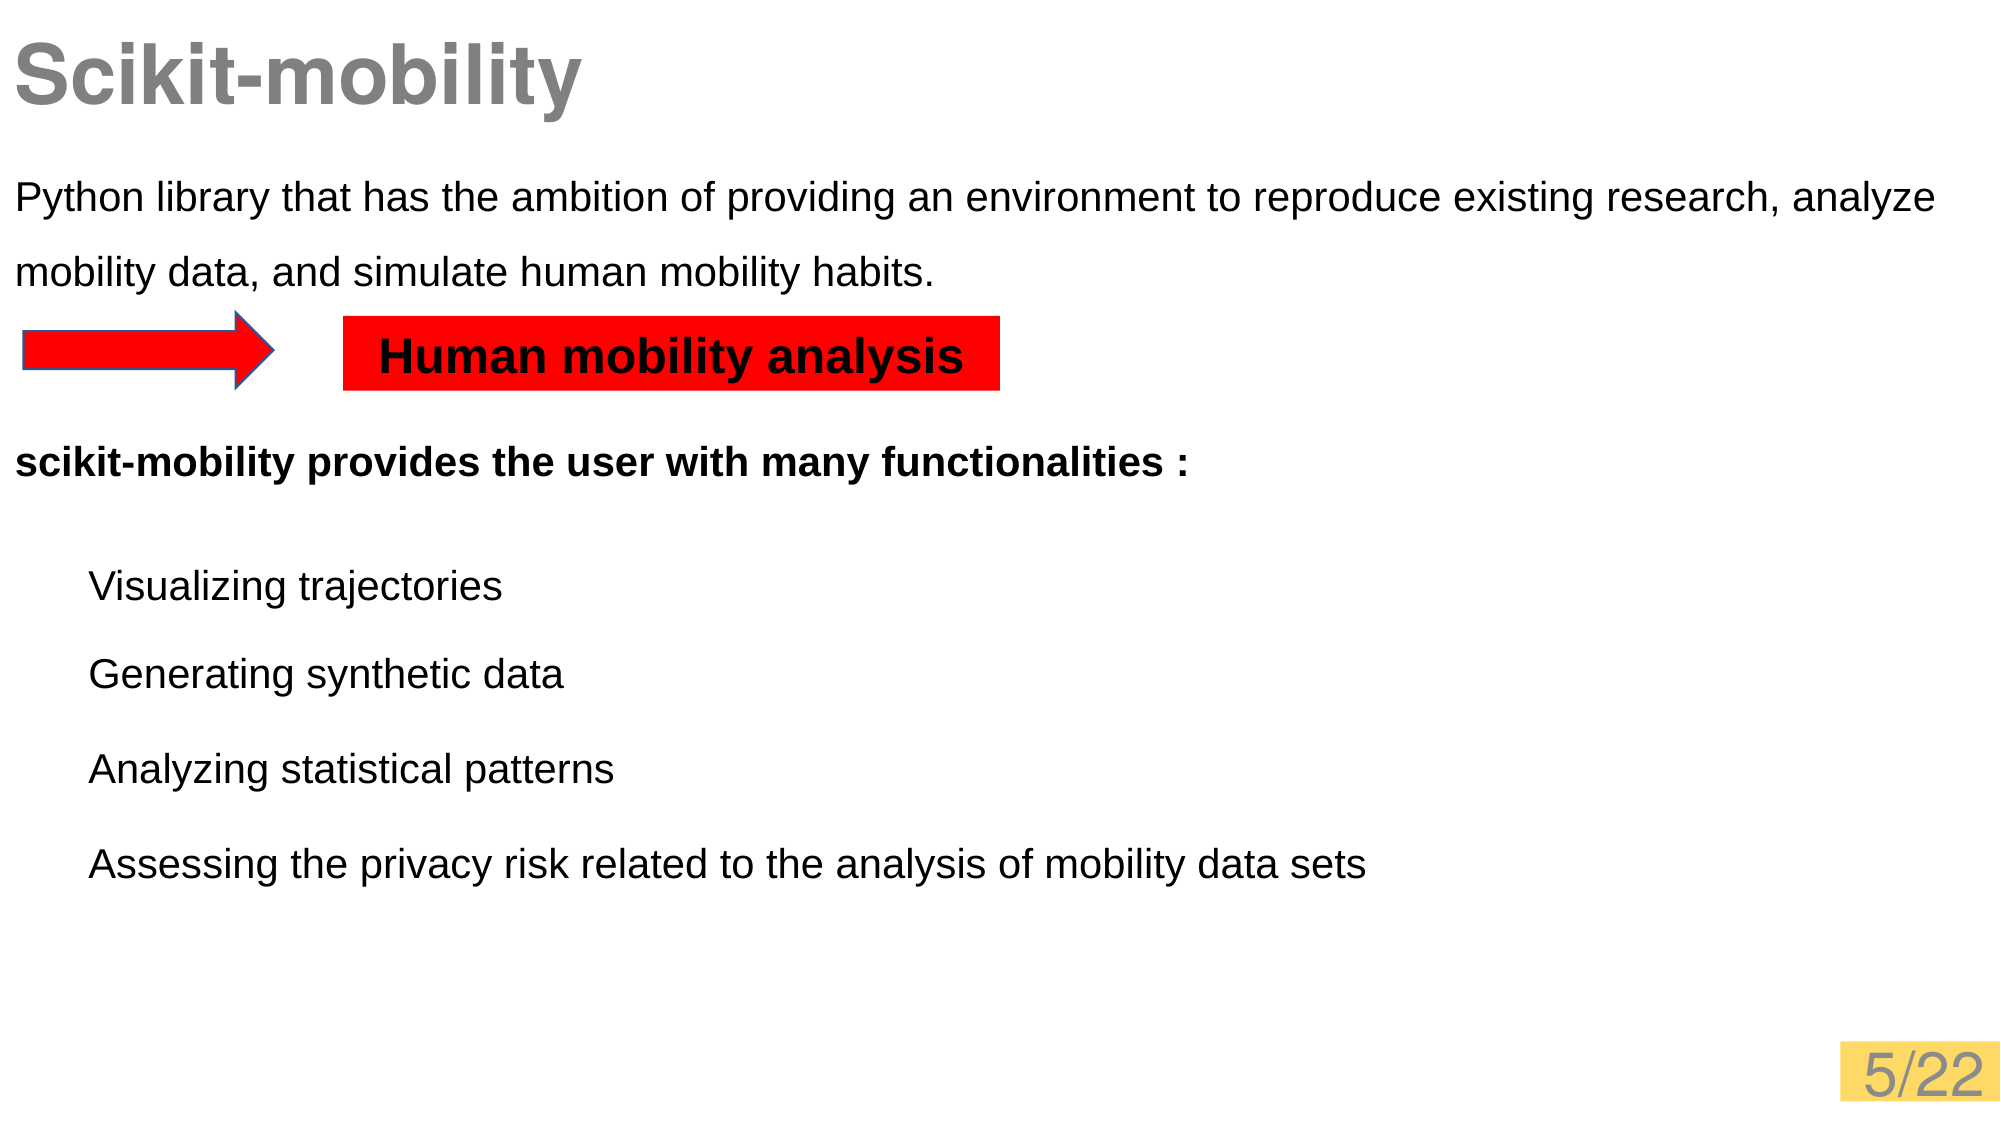

Scikit-mobility
Python library that has the ambition of providing an environment to reproduce existing research, analyze mobility data, and simulate human mobility habits.

Human mobility analysis
scikit-mobility provides the user with many functionalities :
Visualizing trajectories
Generating synthetic data
Analyzing statistical patterns
Assessing the privacy risk related to the analysis of mobility data sets
5/22